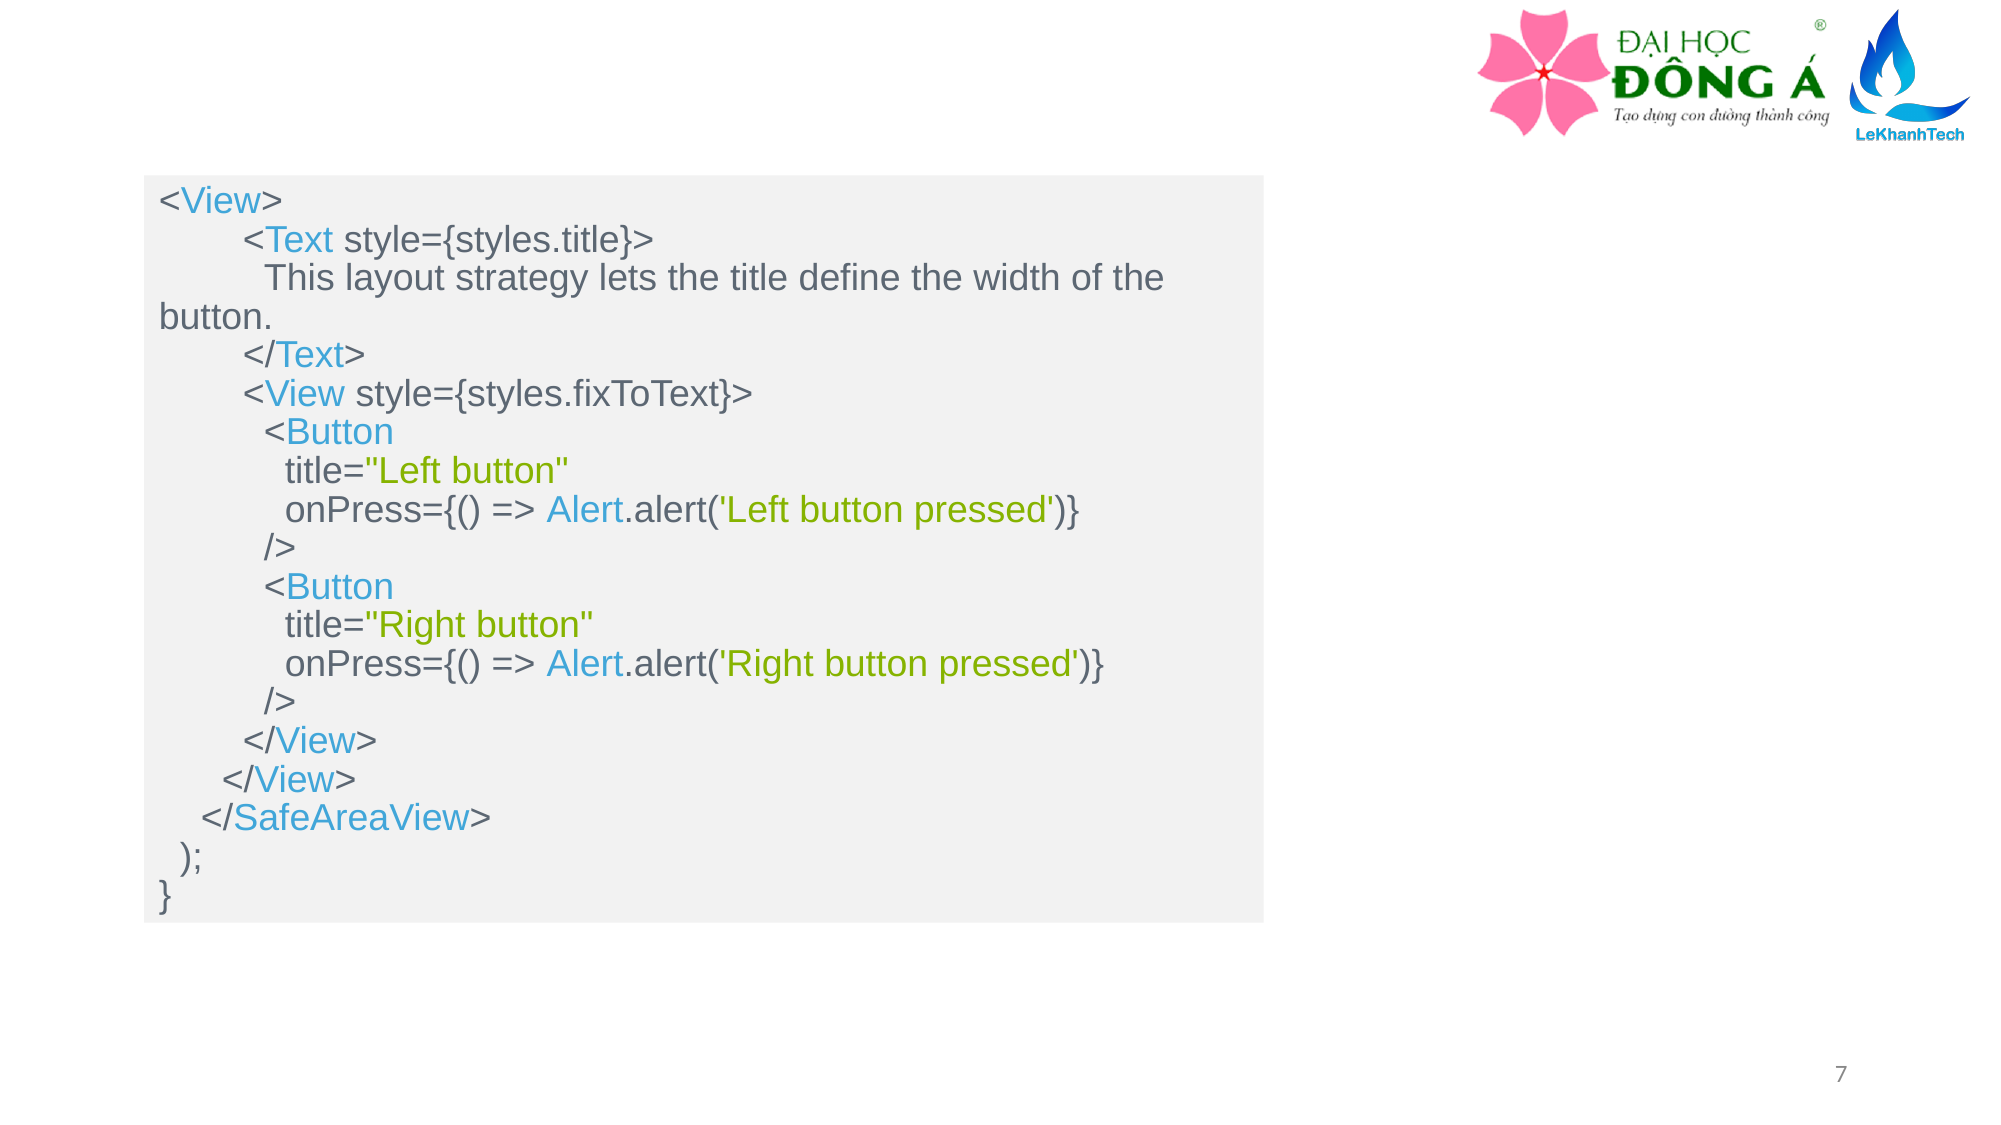

<View>
        <Text style={styles.title}>
          This layout strategy lets the title define the width of the button.
        </Text>
        <View style={styles.fixToText}>
          <Button
            title="Left button"
            onPress={() => Alert.alert('Left button pressed')}
          />
          <Button
            title="Right button"
            onPress={() => Alert.alert('Right button pressed')}
          />
        </View>
      </View>
    </SafeAreaView>
  );
}
7